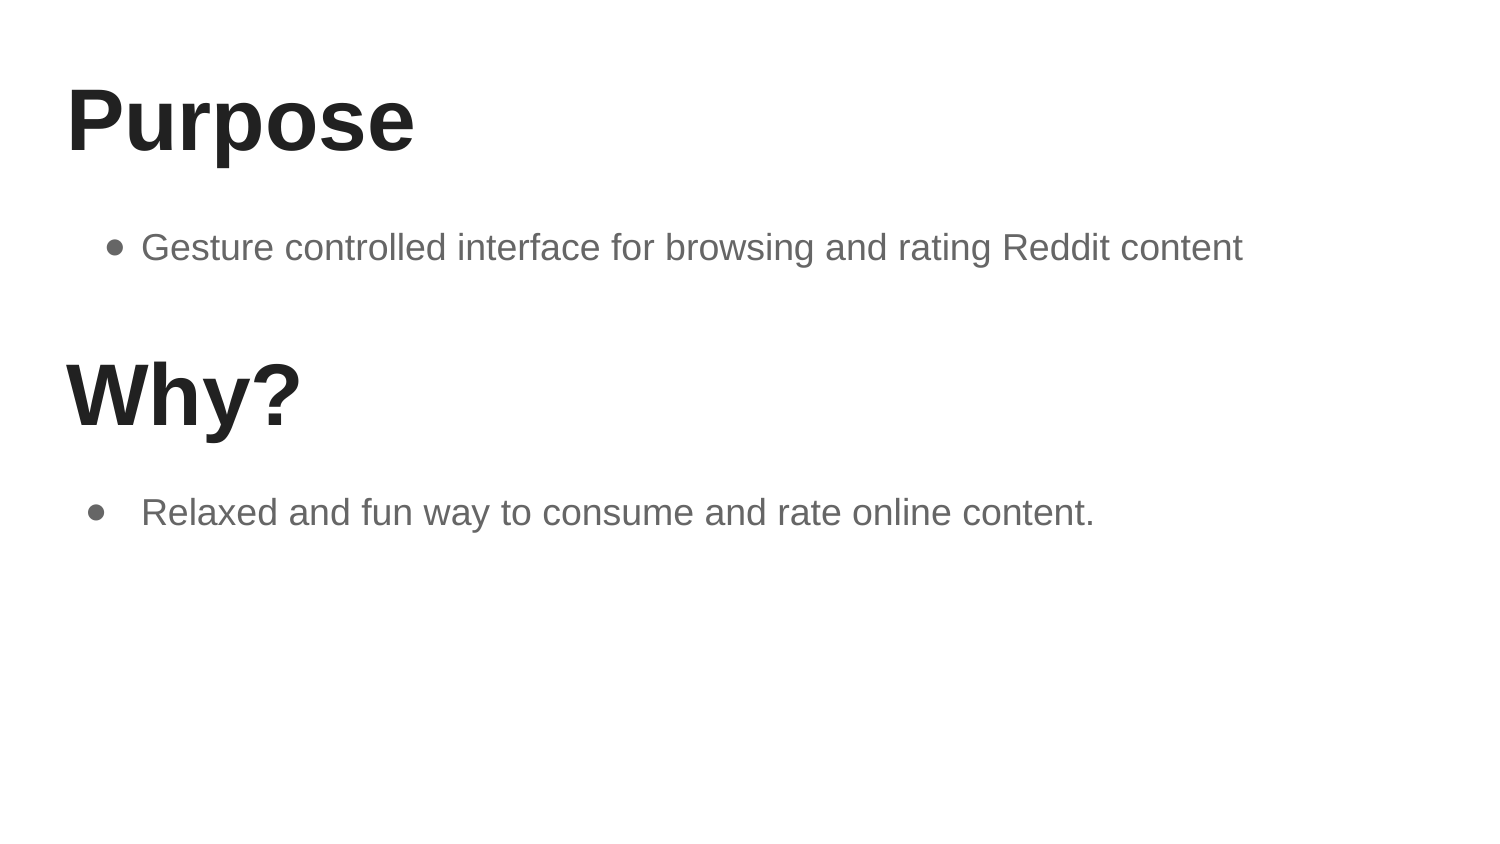

# Purpose
Gesture controlled interface for browsing and rating Reddit content
Why?
Relaxed and fun way to consume and rate online content.